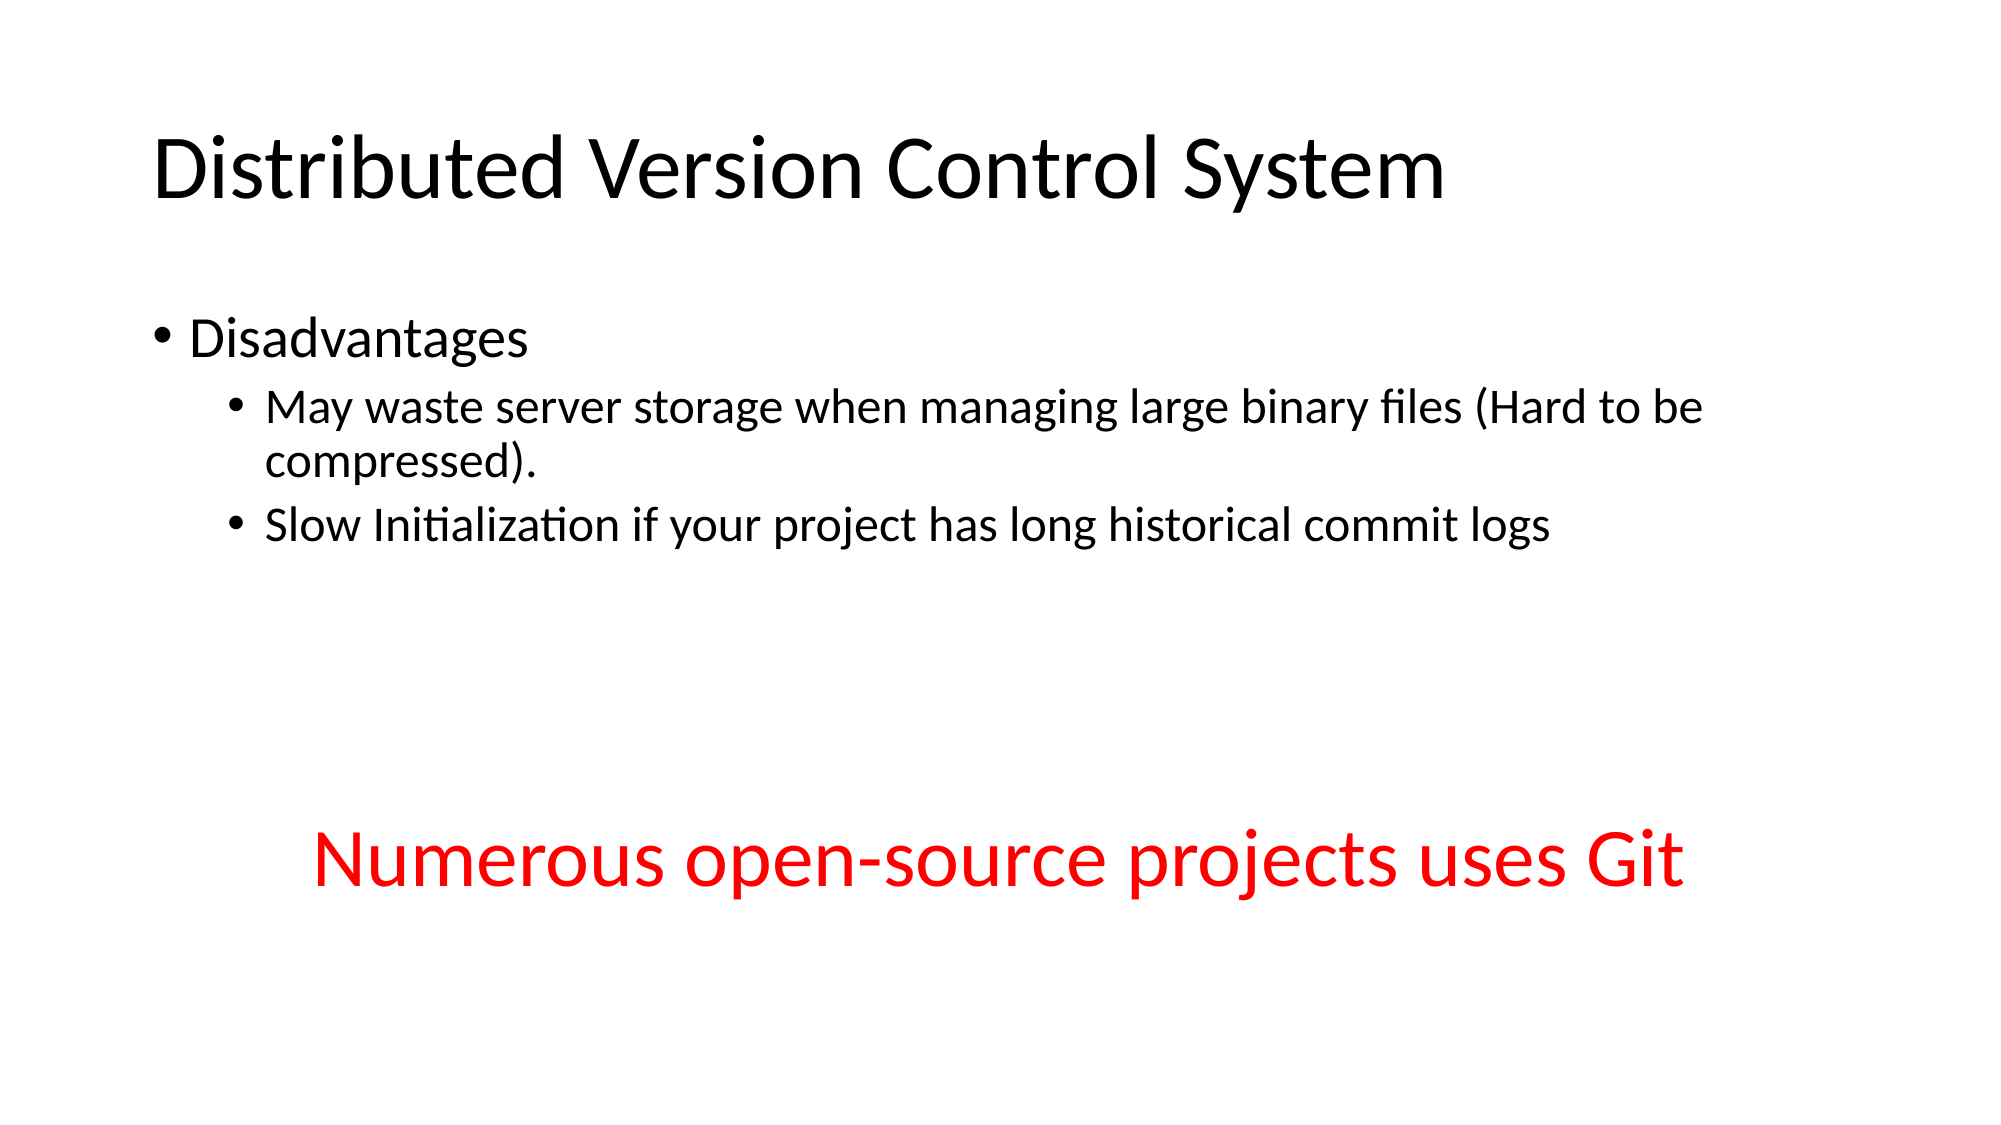

# Distributed Version Control System
Disadvantages
May waste server storage when managing large binary files (Hard to be compressed).
Slow Initialization if your project has long historical commit logs

Numerous open-source projects uses Git